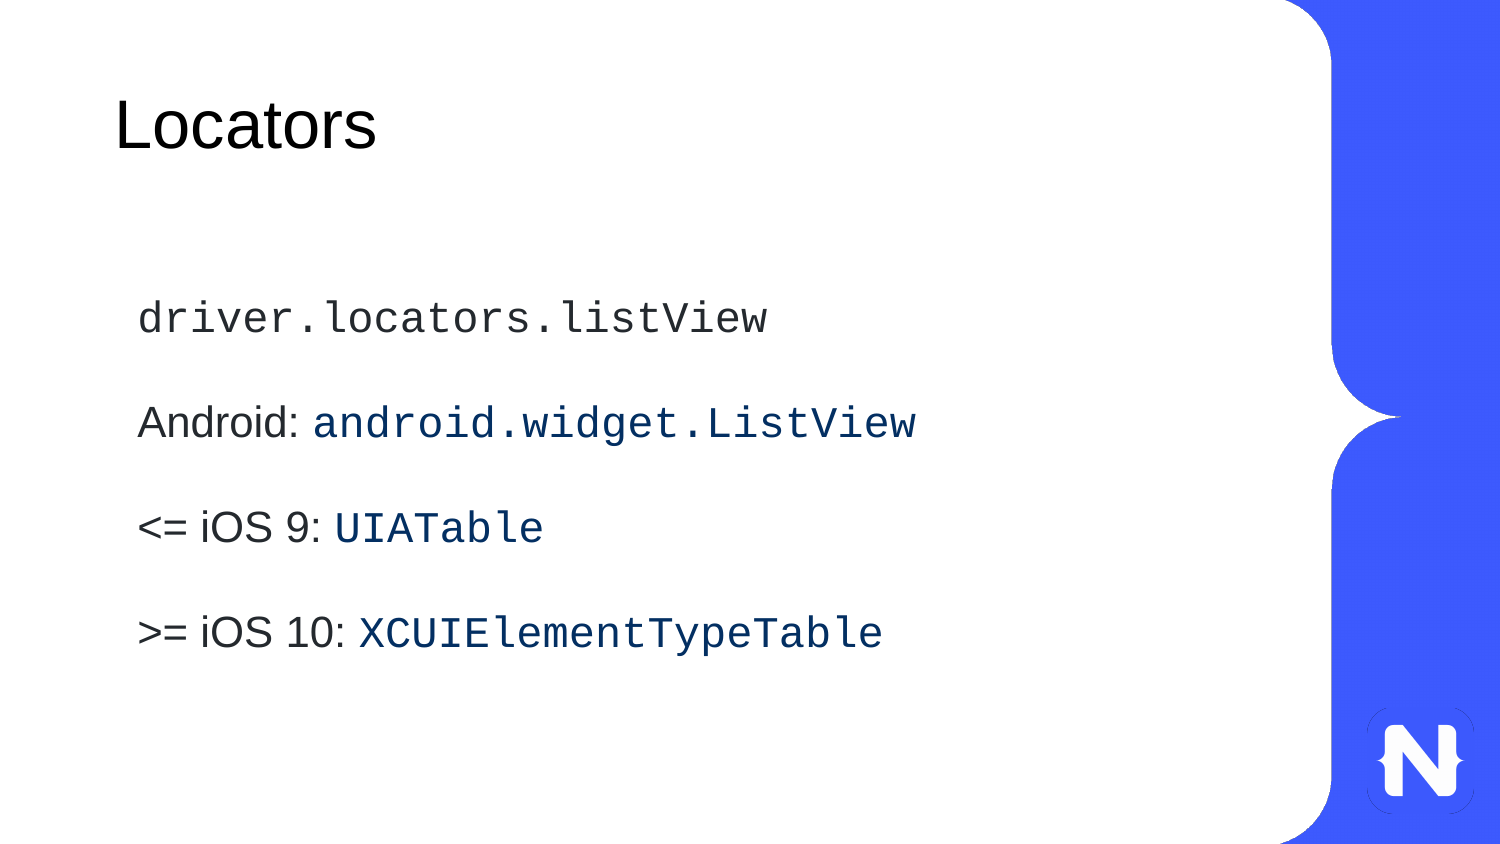

# Locators
driver.locators.listView
Android: android.widget.ListView
<= iOS 9: UIATable
>= iOS 10: XCUIElementTypeTable